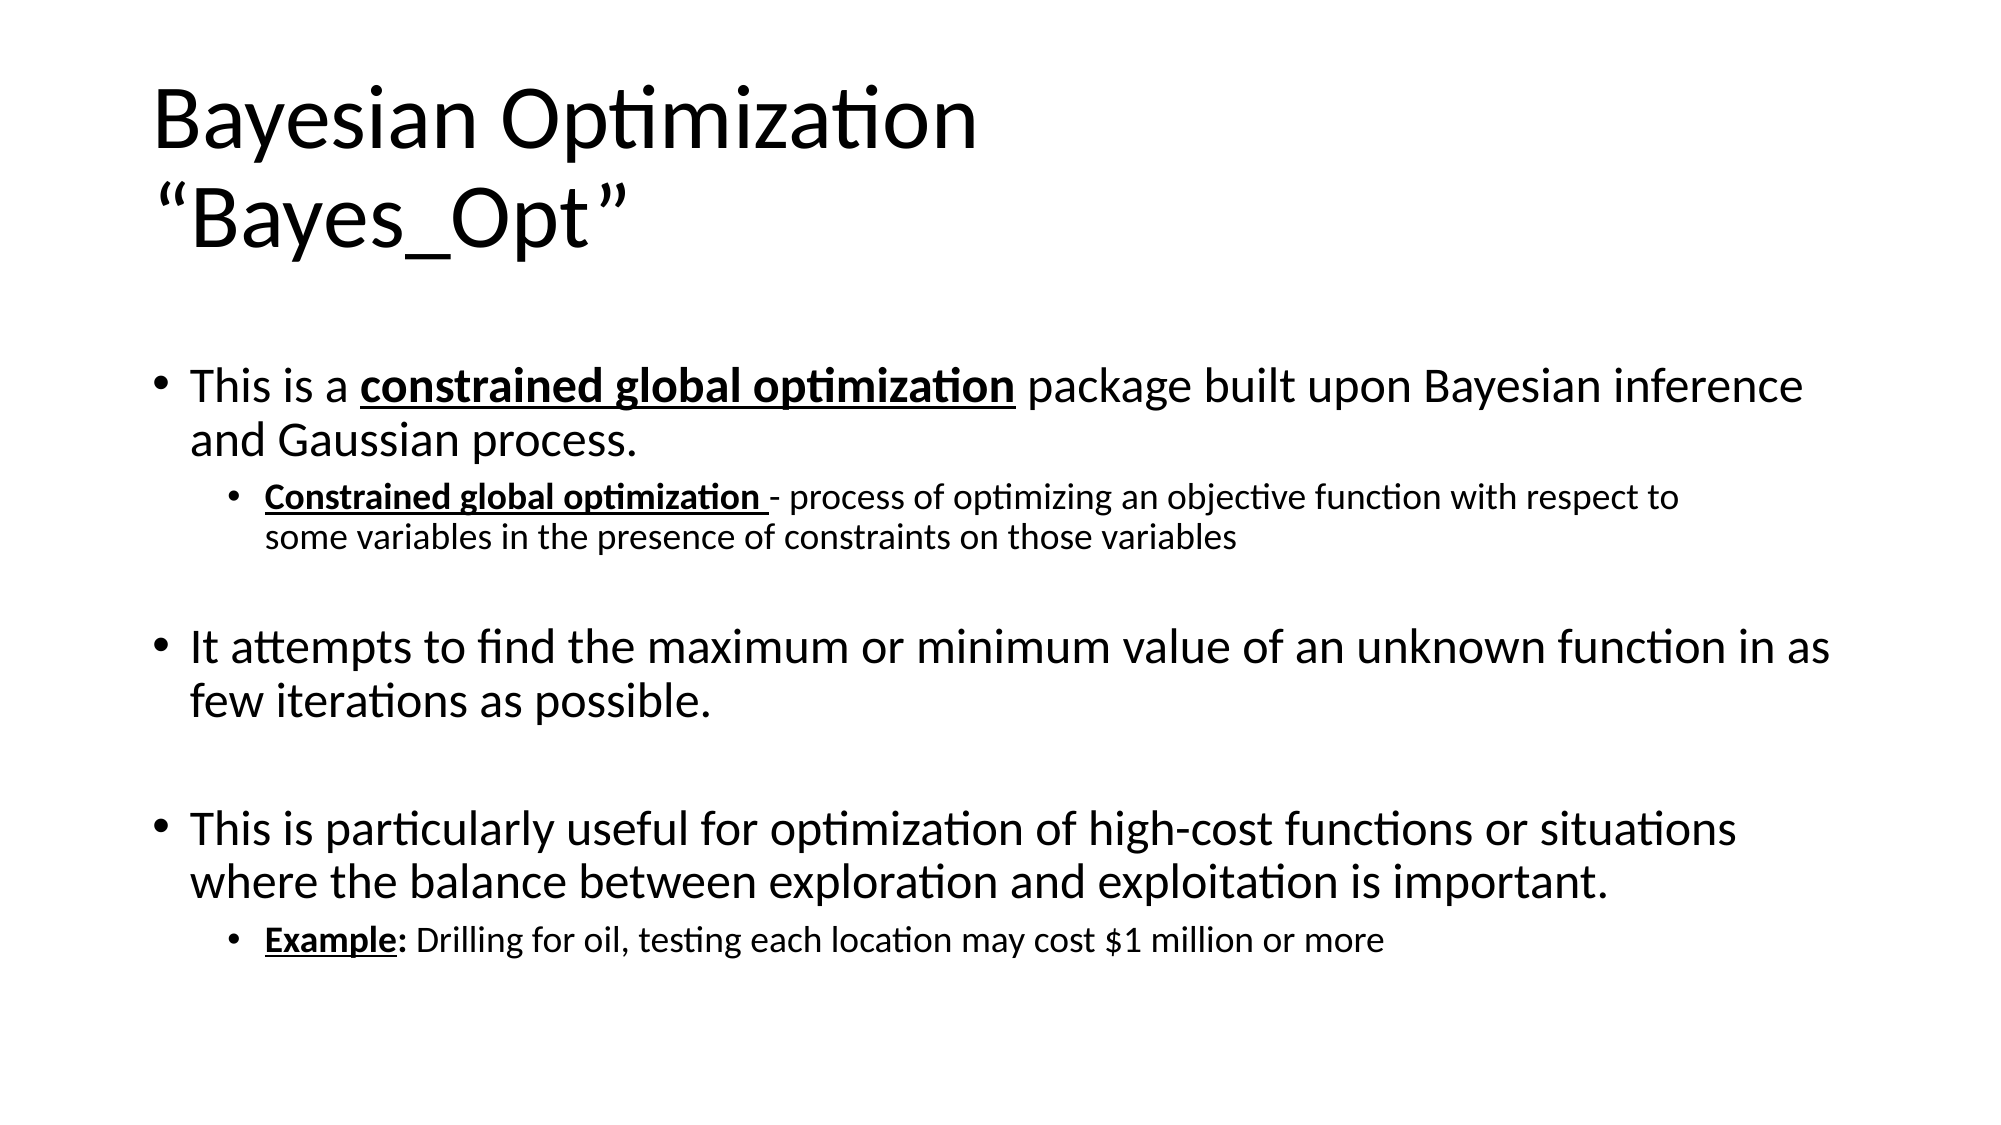

# Bayesian Optimization “Bayes_Opt”
This is a constrained global optimization package built upon Bayesian inference and Gaussian process.
Constrained global optimization - process of optimizing an objective function with respect to some variables in the presence of constraints on those variables

It attempts to find the maximum or minimum value of an unknown function in as few iterations as possible.

This is particularly useful for optimization of high-cost functions or situations where the balance between exploration and exploitation is important.
Example: Drilling for oil, testing each location may cost $1 million or more